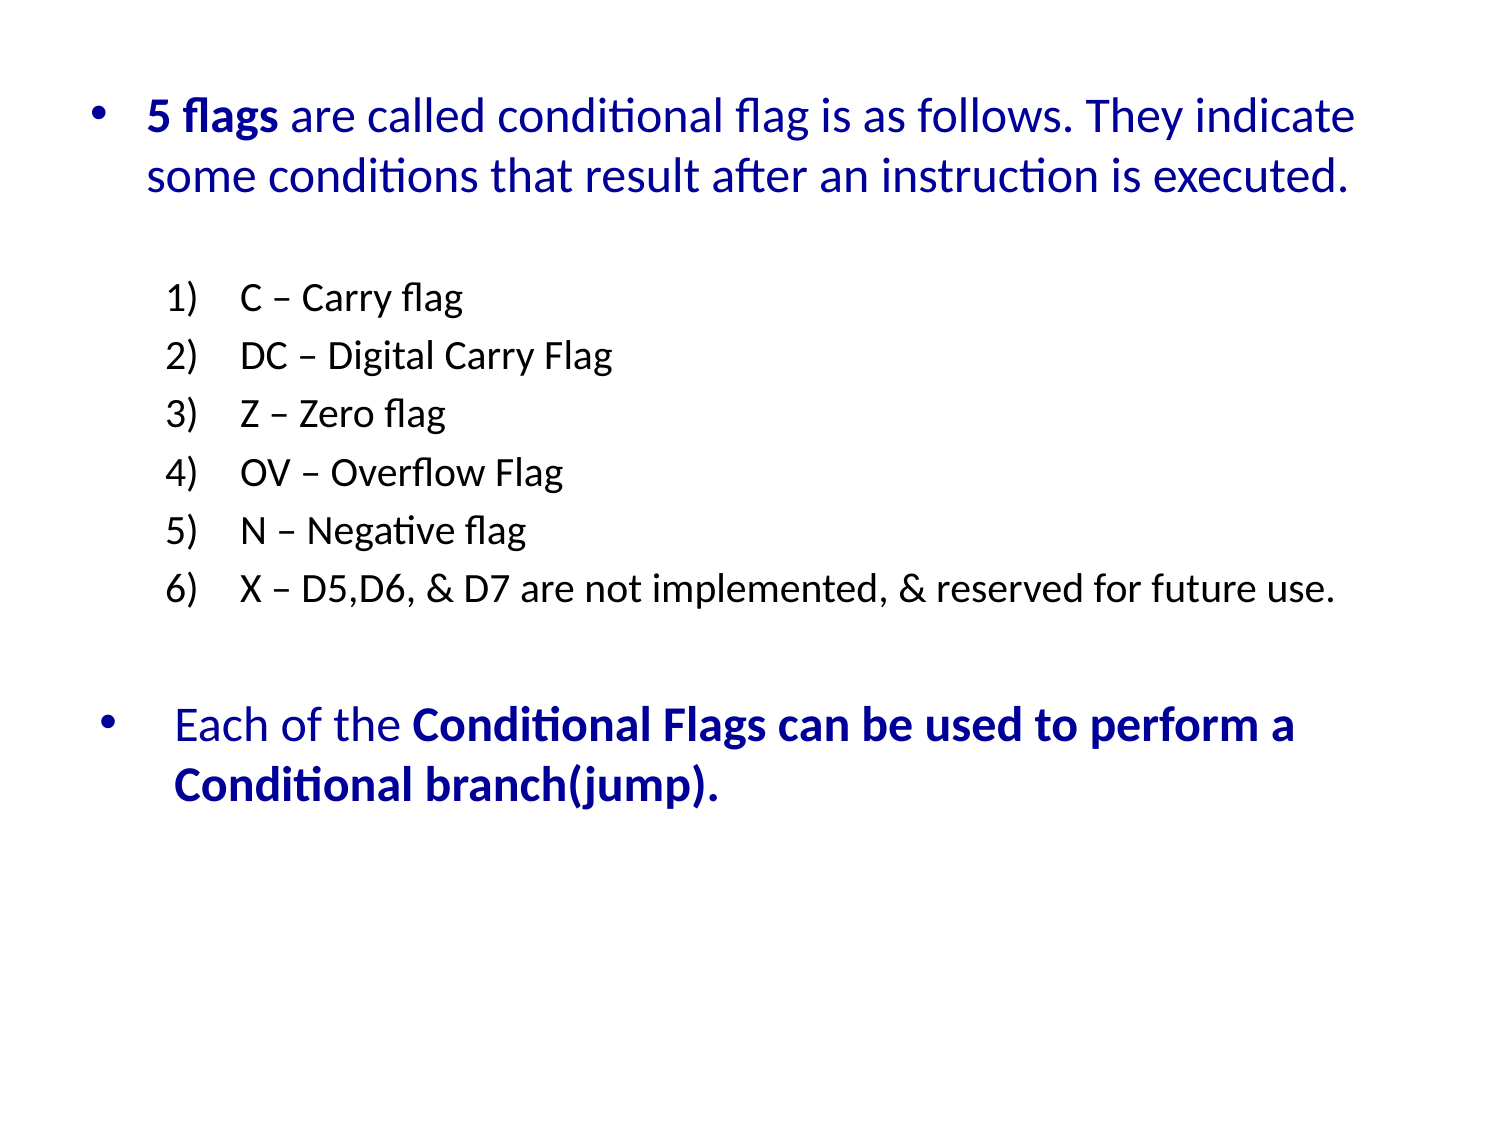

5 flags are called conditional flag is as follows. They indicate some conditions that result after an instruction is executed.

C – Carry flag
DC – Digital Carry Flag
Z – Zero flag
OV – Overflow Flag
N – Negative flag
X – D5,D6, & D7 are not implemented, & reserved for future use.

Each of the Conditional Flags can be used to perform a Conditional branch(jump).